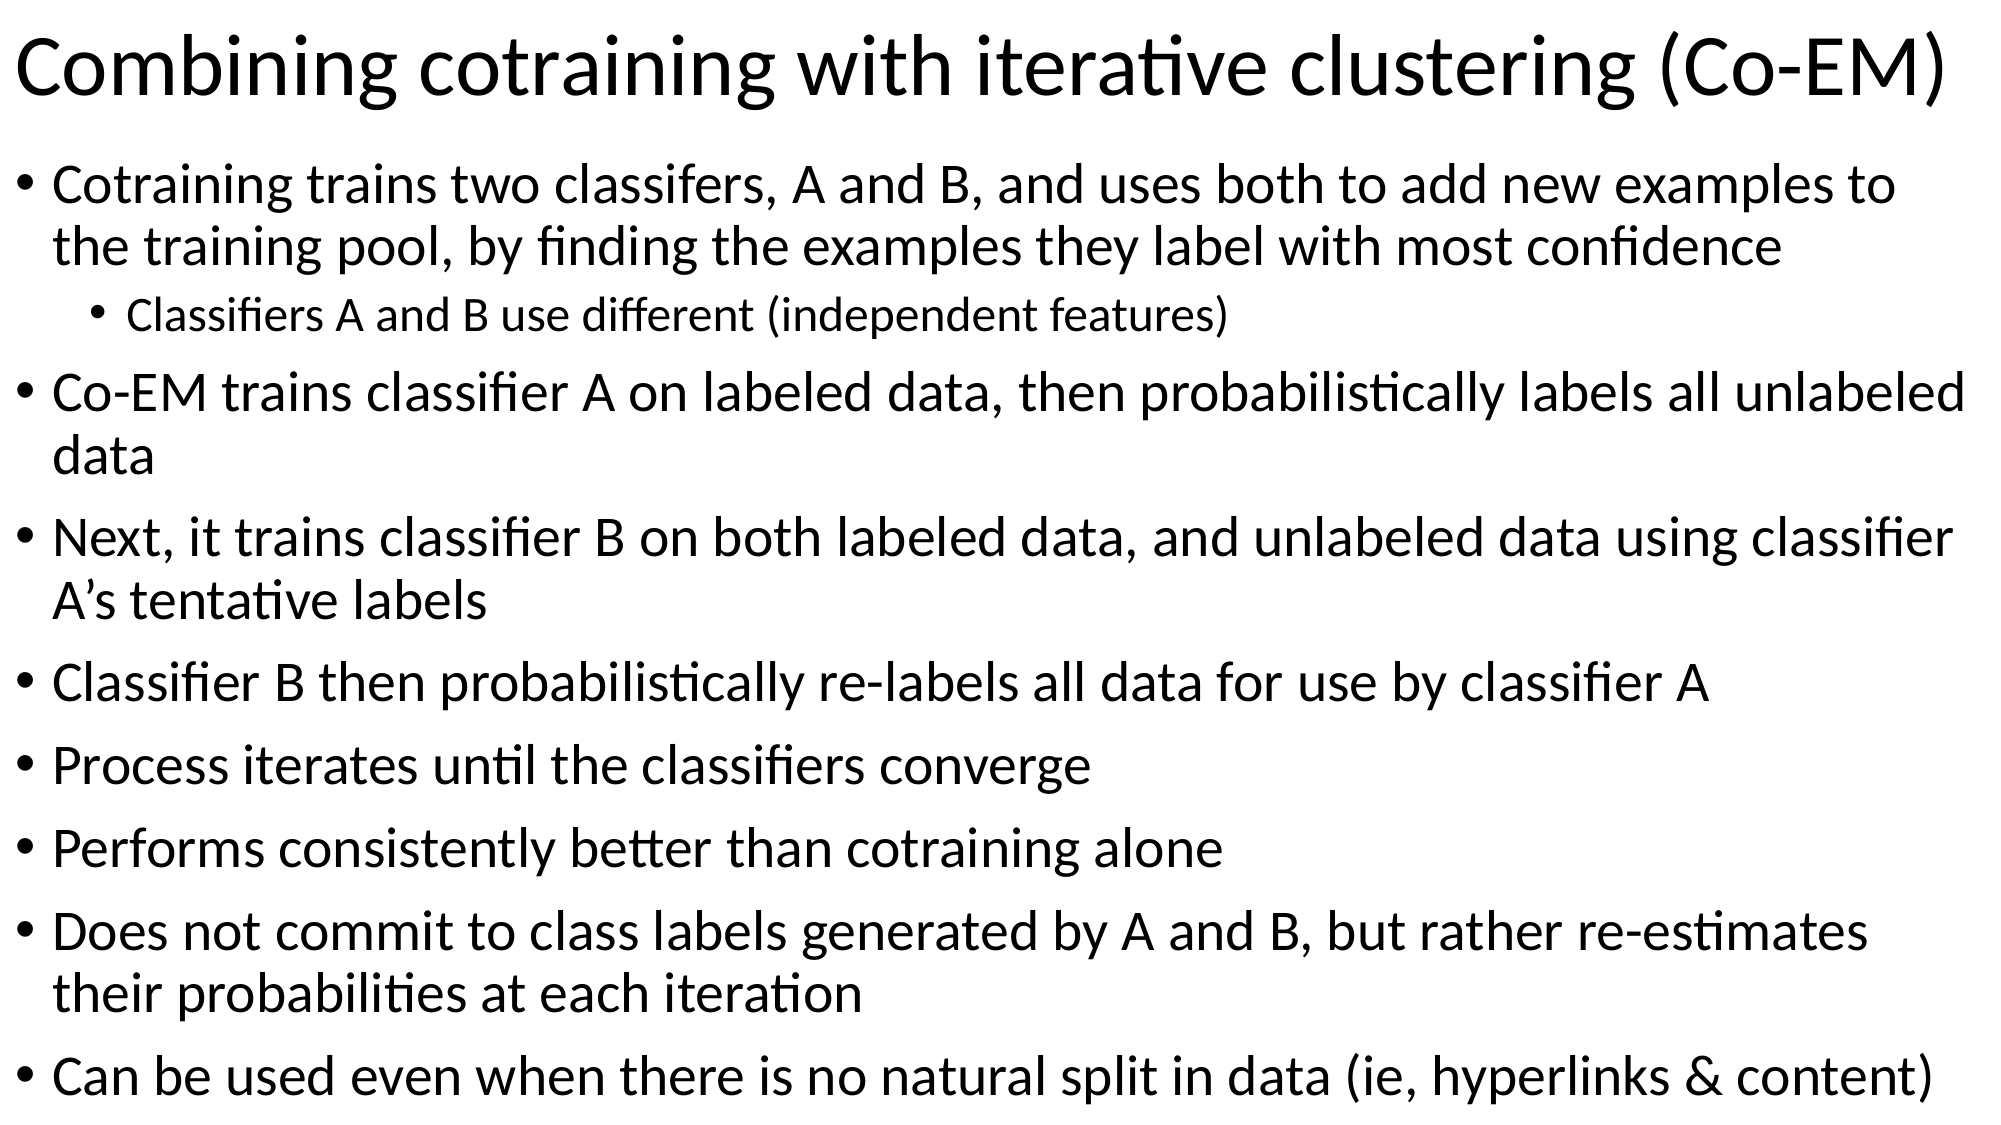

# Combining cotraining with iterative clustering (Co-EM)
Cotraining trains two classifers, A and B, and uses both to add new examples to the training pool, by finding the examples they label with most confidence
Classifiers A and B use different (independent features)
Co-EM trains classifier A on labeled data, then probabilistically labels all unlabeled data
Next, it trains classifier B on both labeled data, and unlabeled data using classifier A’s tentative labels
Classifier B then probabilistically re-labels all data for use by classifier A
Process iterates until the classifiers converge
Performs consistently better than cotraining alone
Does not commit to class labels generated by A and B, but rather re-estimates their probabilities at each iteration
Can be used even when there is no natural split in data (ie, hyperlinks & content)